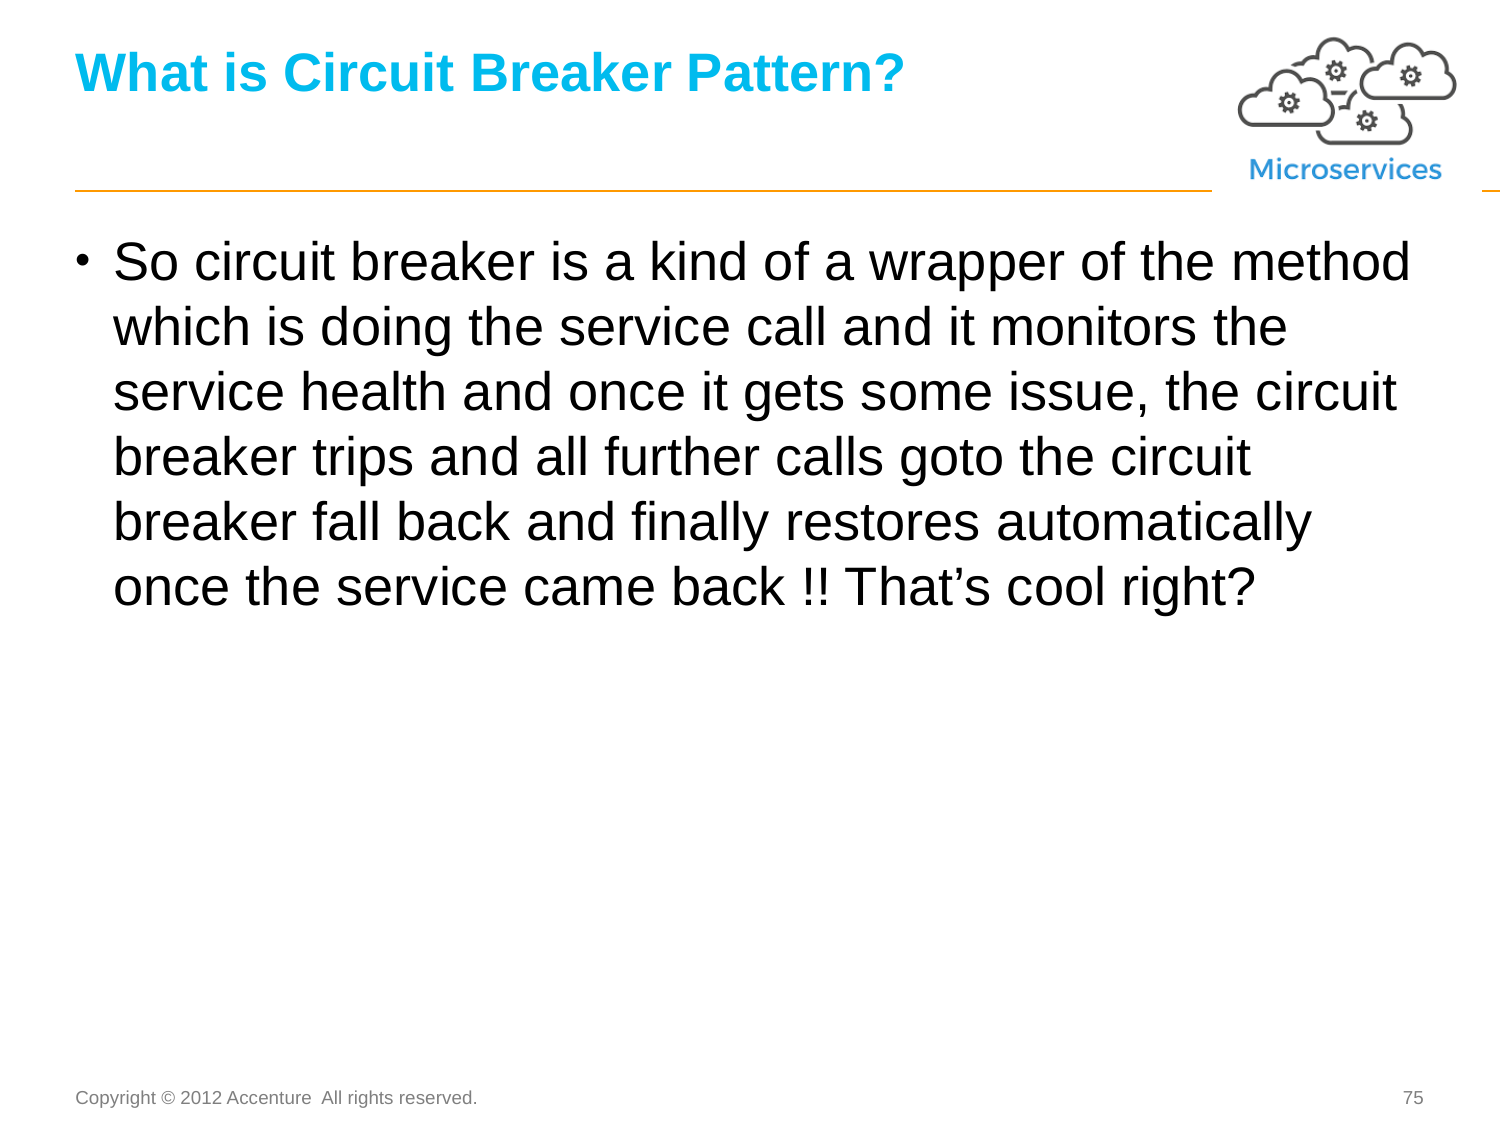

# What is Circuit Breaker Pattern?
So circuit breaker is a kind of a wrapper of the method which is doing the service call and it monitors the service health and once it gets some issue, the circuit breaker trips and all further calls goto the circuit breaker fall back and finally restores automatically once the service came back !! That’s cool right?